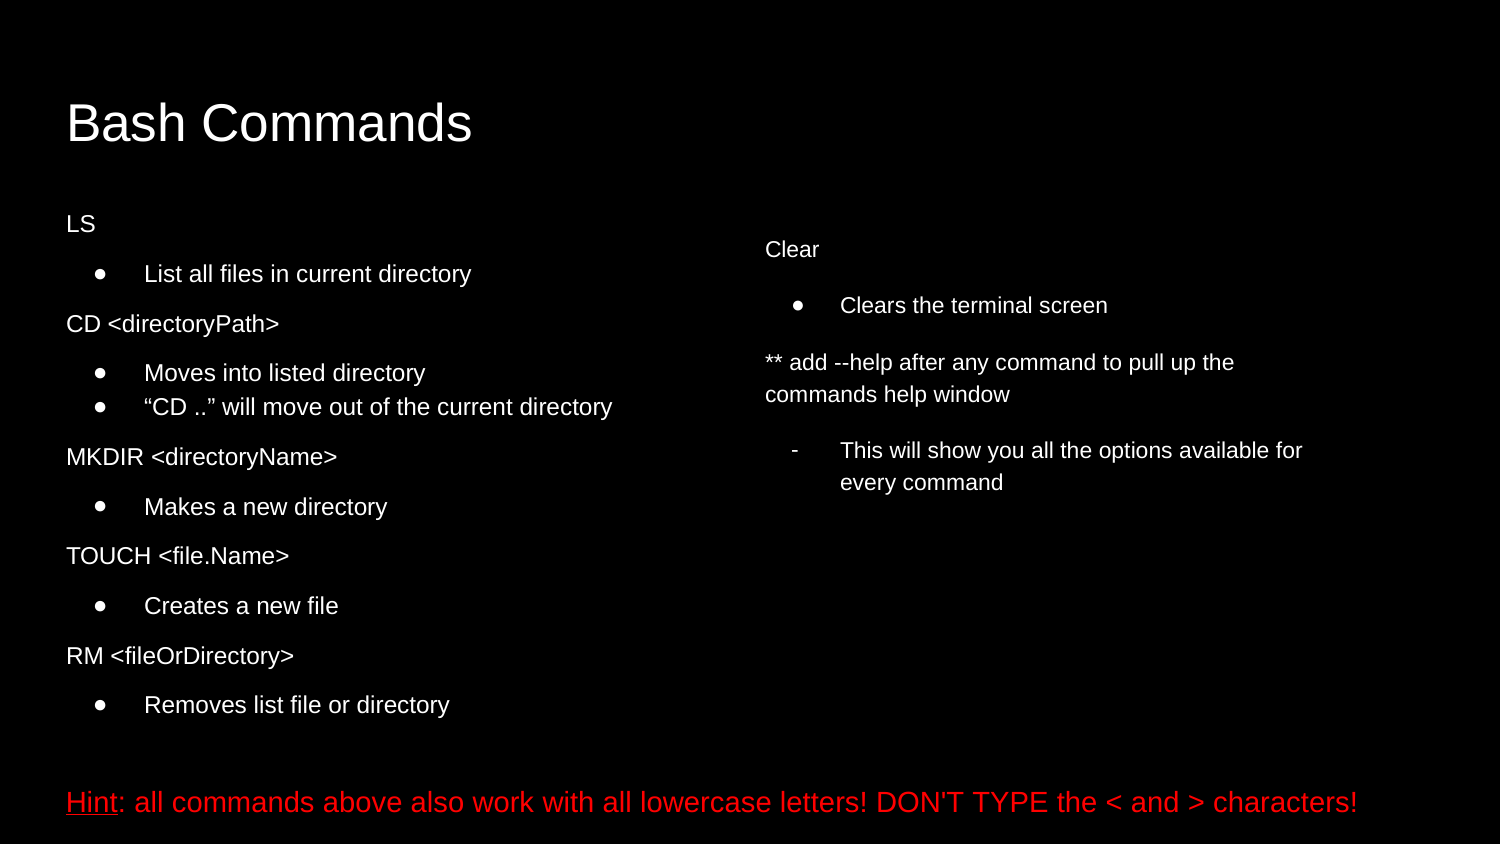

# Bash Commands
LS
List all files in current directory
CD <directoryPath>
Moves into listed directory
“CD ..” will move out of the current directory
MKDIR <directoryName>
Makes a new directory
TOUCH <file.Name>
Creates a new file
RM <fileOrDirectory>
Removes list file or directory
Clear
Clears the terminal screen
** add --help after any command to pull up the commands help window
This will show you all the options available for every command
Hint: all commands above also work with all lowercase letters! DON'T TYPE the < and > characters!